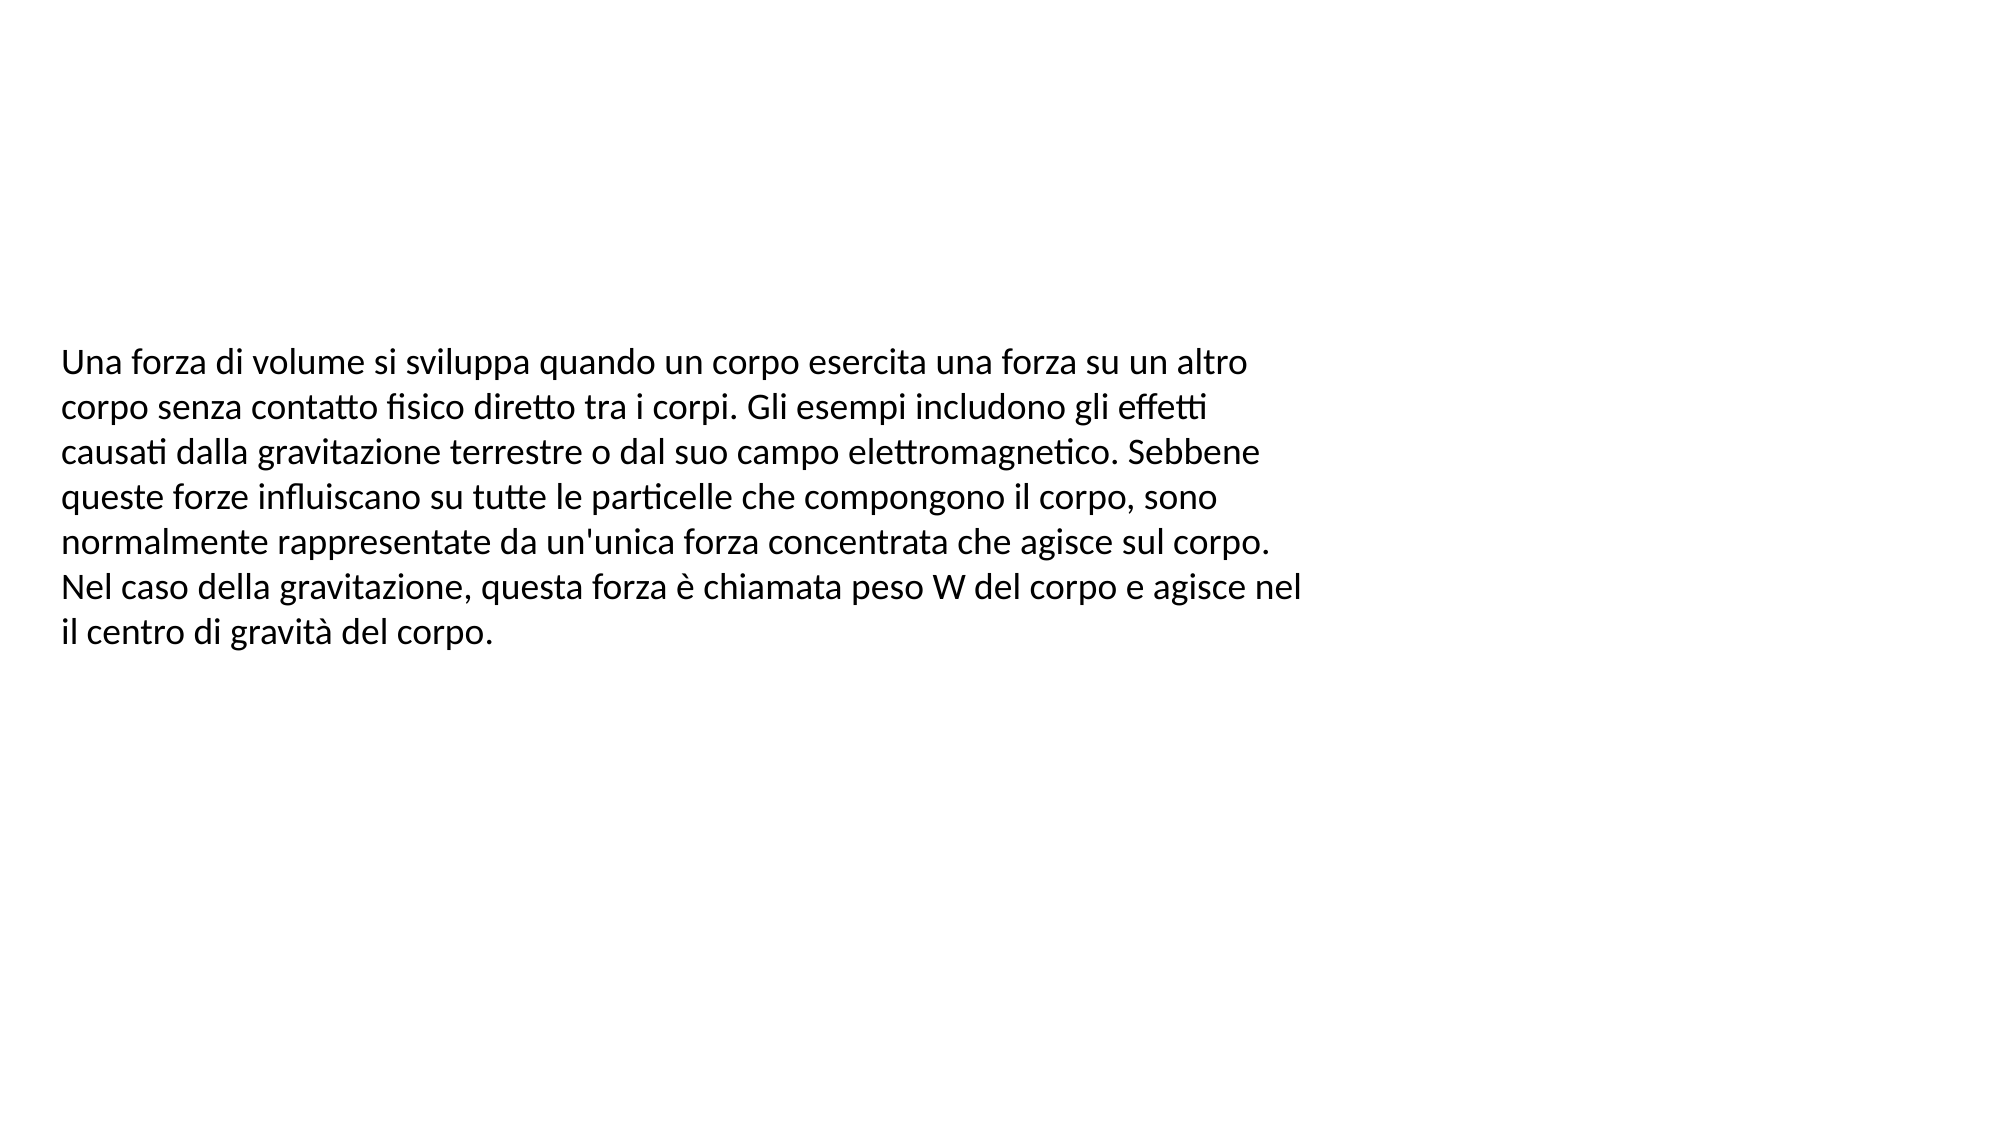

Una forza di volume si sviluppa quando un corpo esercita una forza su un altro corpo senza contatto fisico diretto tra i corpi. Gli esempi includono gli effetti causati dalla gravitazione terrestre o dal suo campo elettromagnetico. Sebbene queste forze influiscano su tutte le particelle che compongono il corpo, sono normalmente rappresentate da un'unica forza concentrata che agisce sul corpo. Nel caso della gravitazione, questa forza è chiamata peso W del corpo e agisce nel il centro di gravità del corpo.